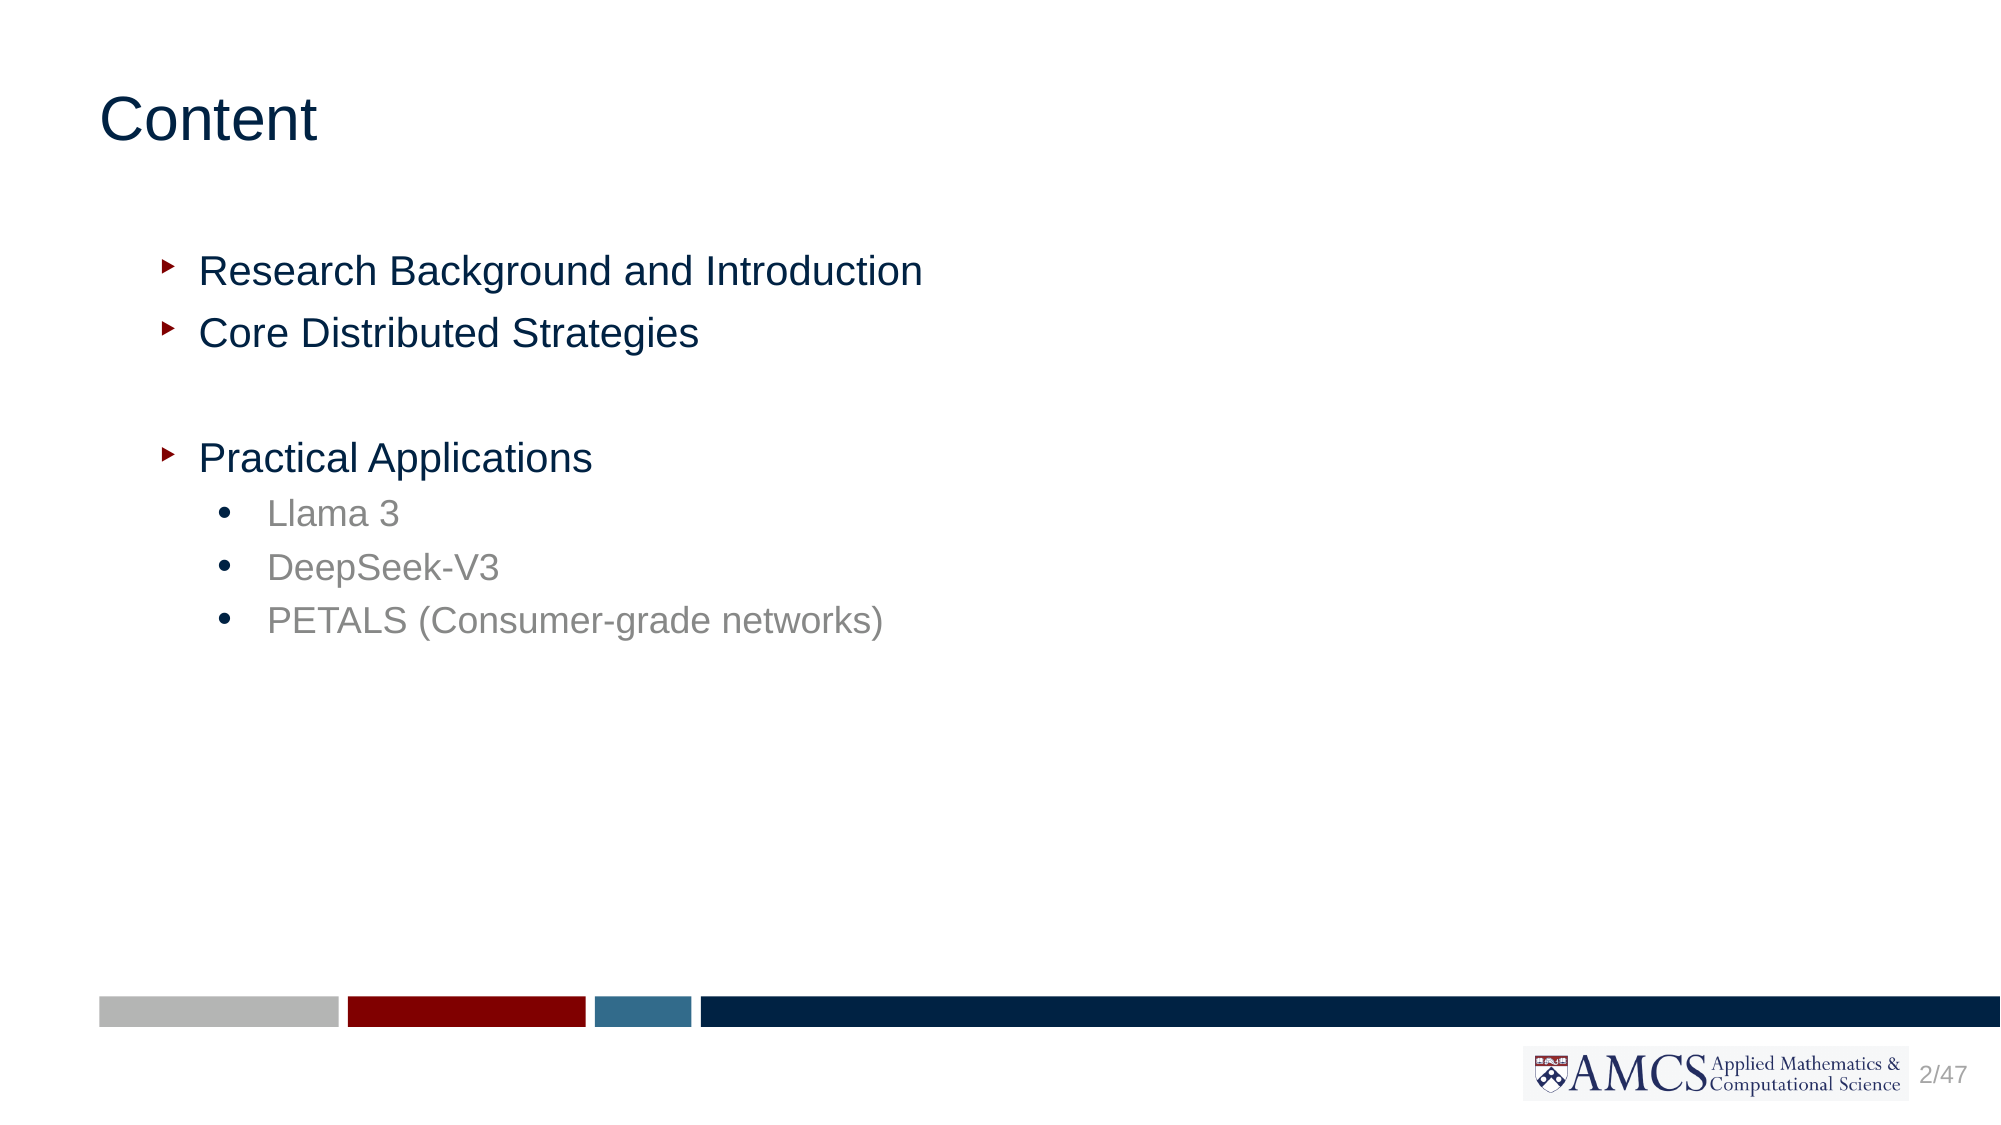

# Content
Research Background and Introduction
Core Distributed Strategies

Practical Applications
Llama 3
DeepSeek-V3
PETALS (Consumer-grade networks)